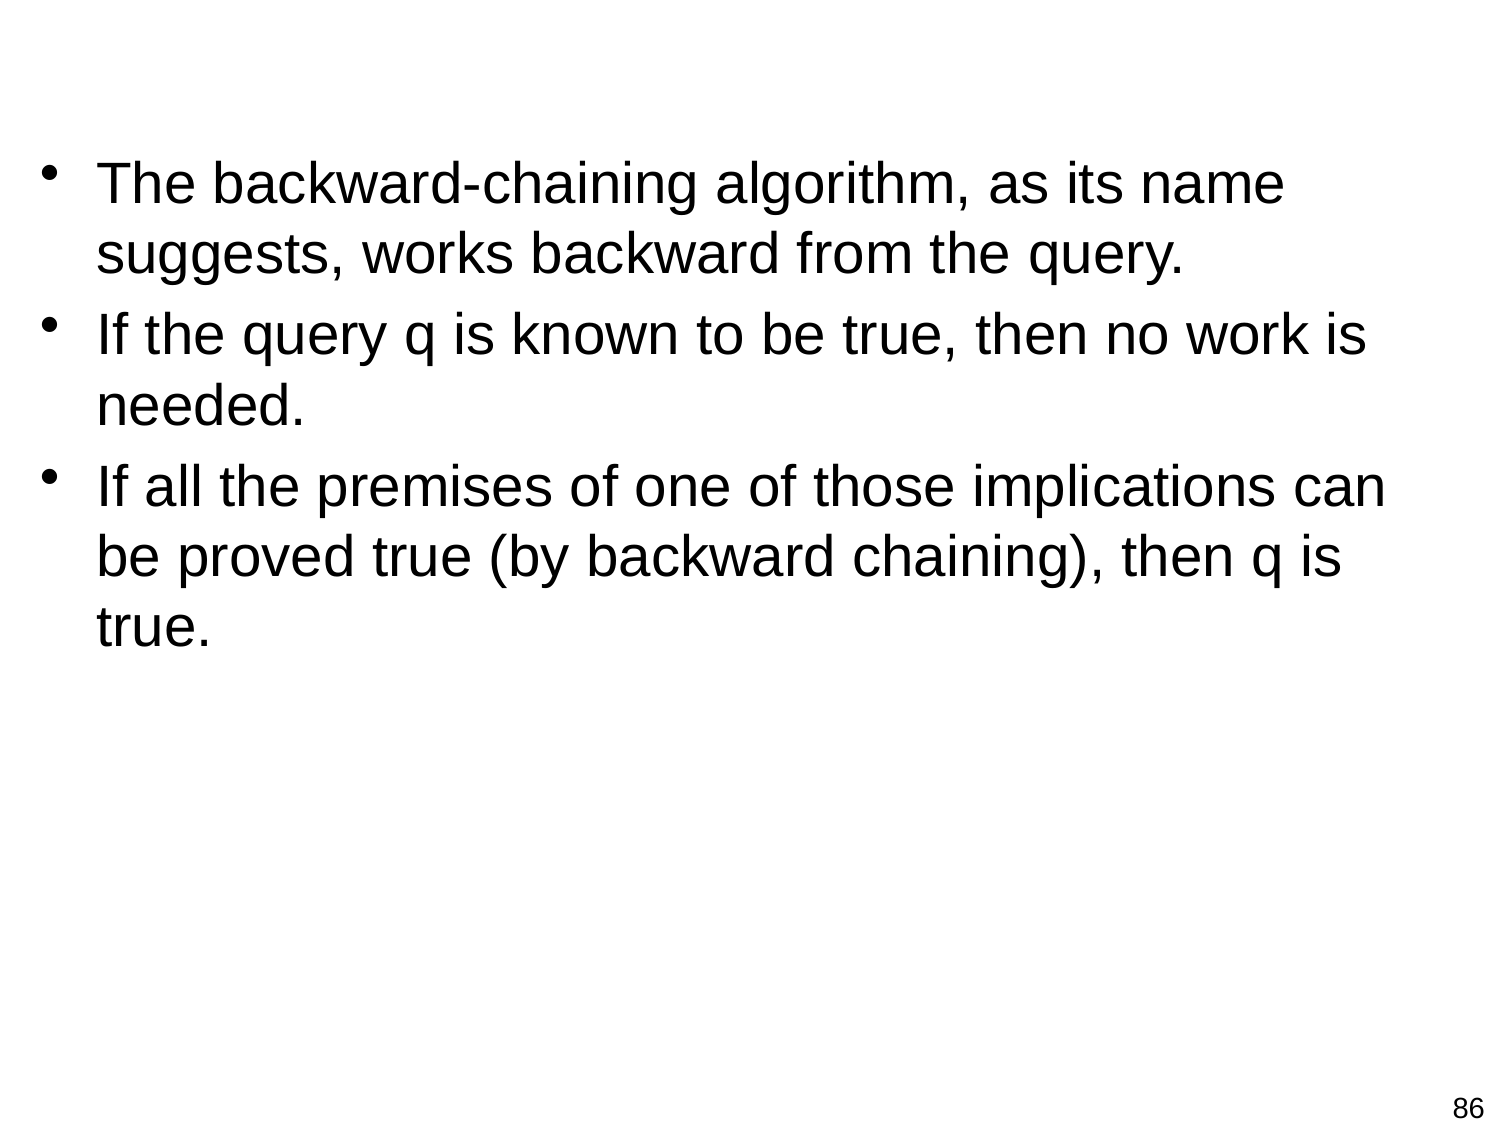

#
The backward-chaining algorithm, as its name suggests, works backward from the query.
If the query q is known to be true, then no work is needed.
If all the premises of one of those implications can be proved true (by backward chaining), then q is true.

86